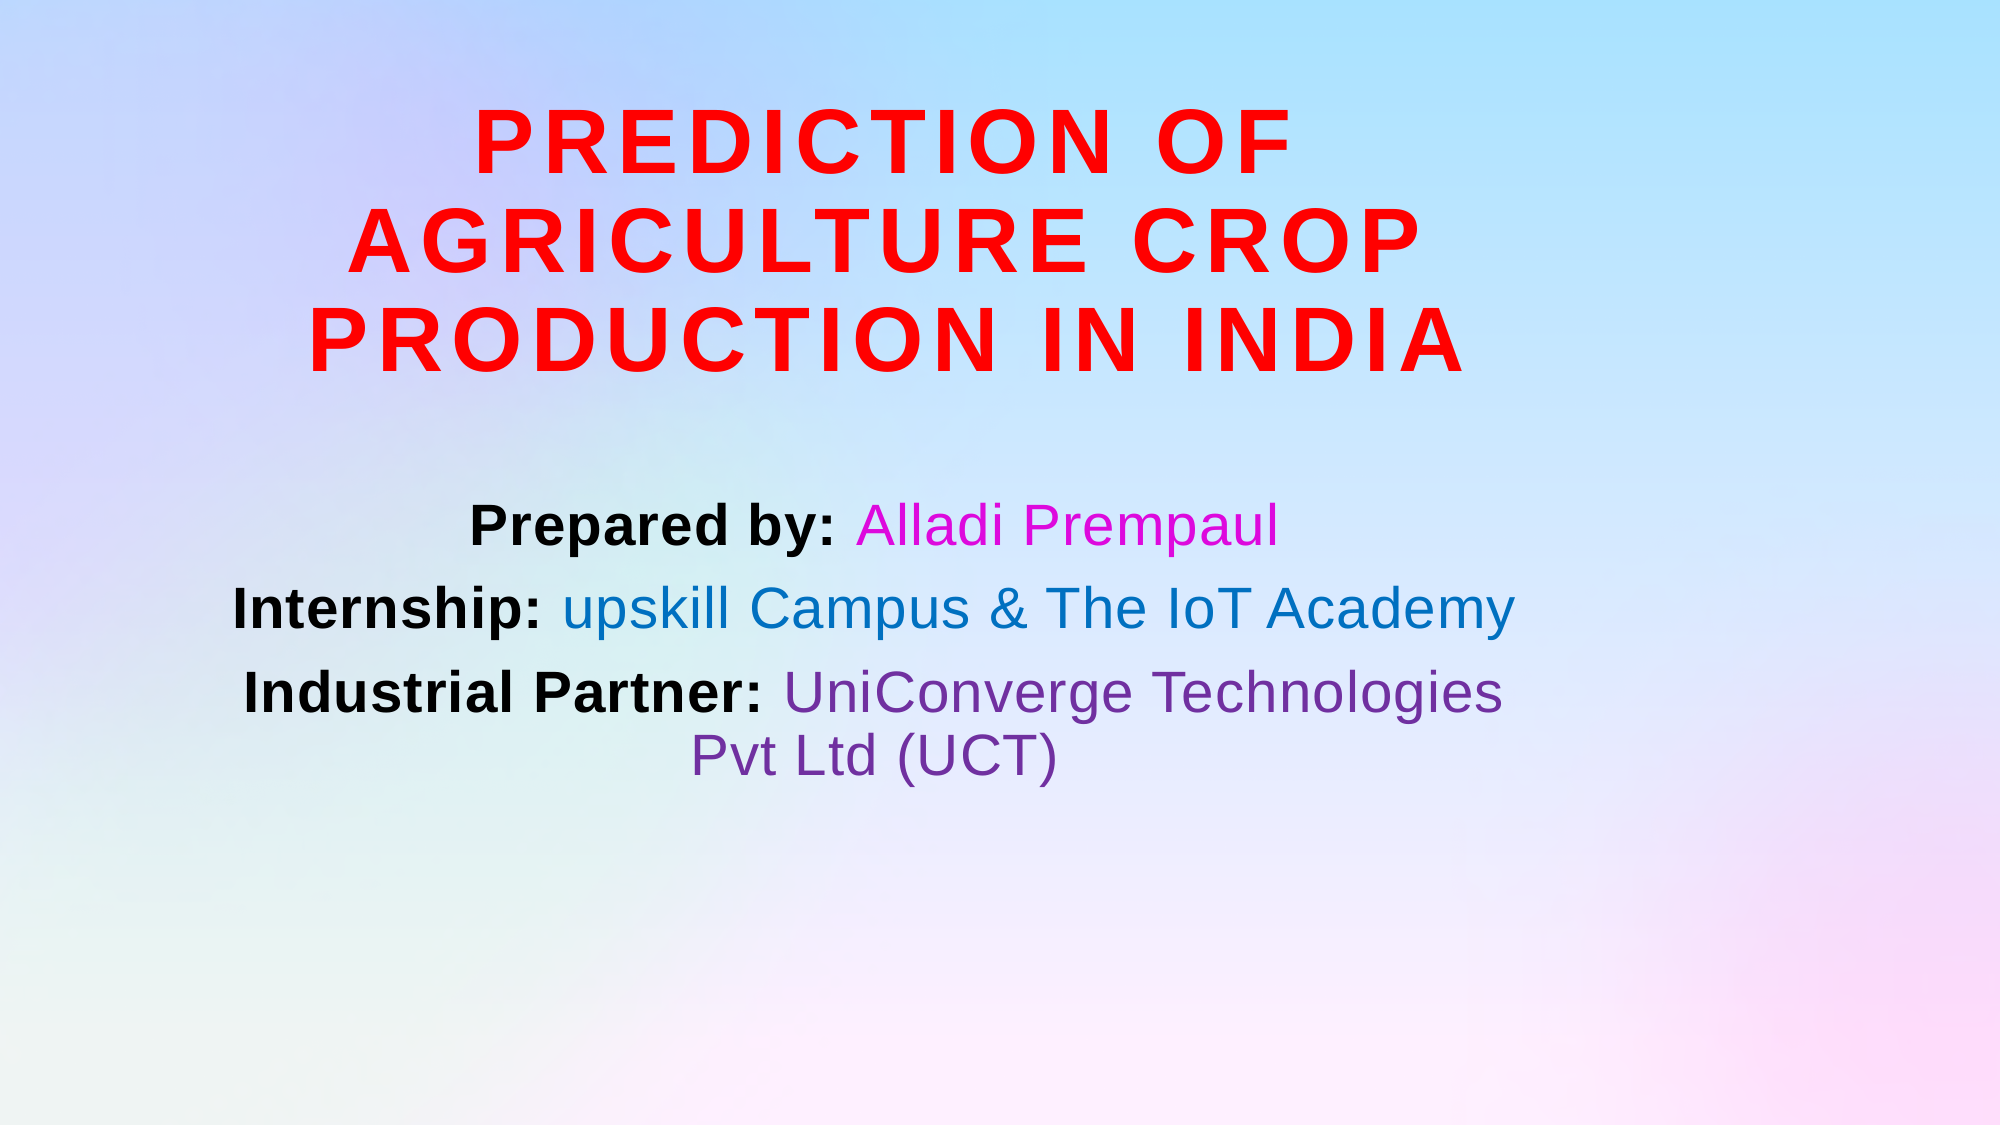

Prediction of Agriculture Crop Production in India
Prepared by: Alladi Prempaul
Internship: upskill Campus & The IoT Academy
Industrial Partner: UniConverge Technologies Pvt Ltd (UCT)